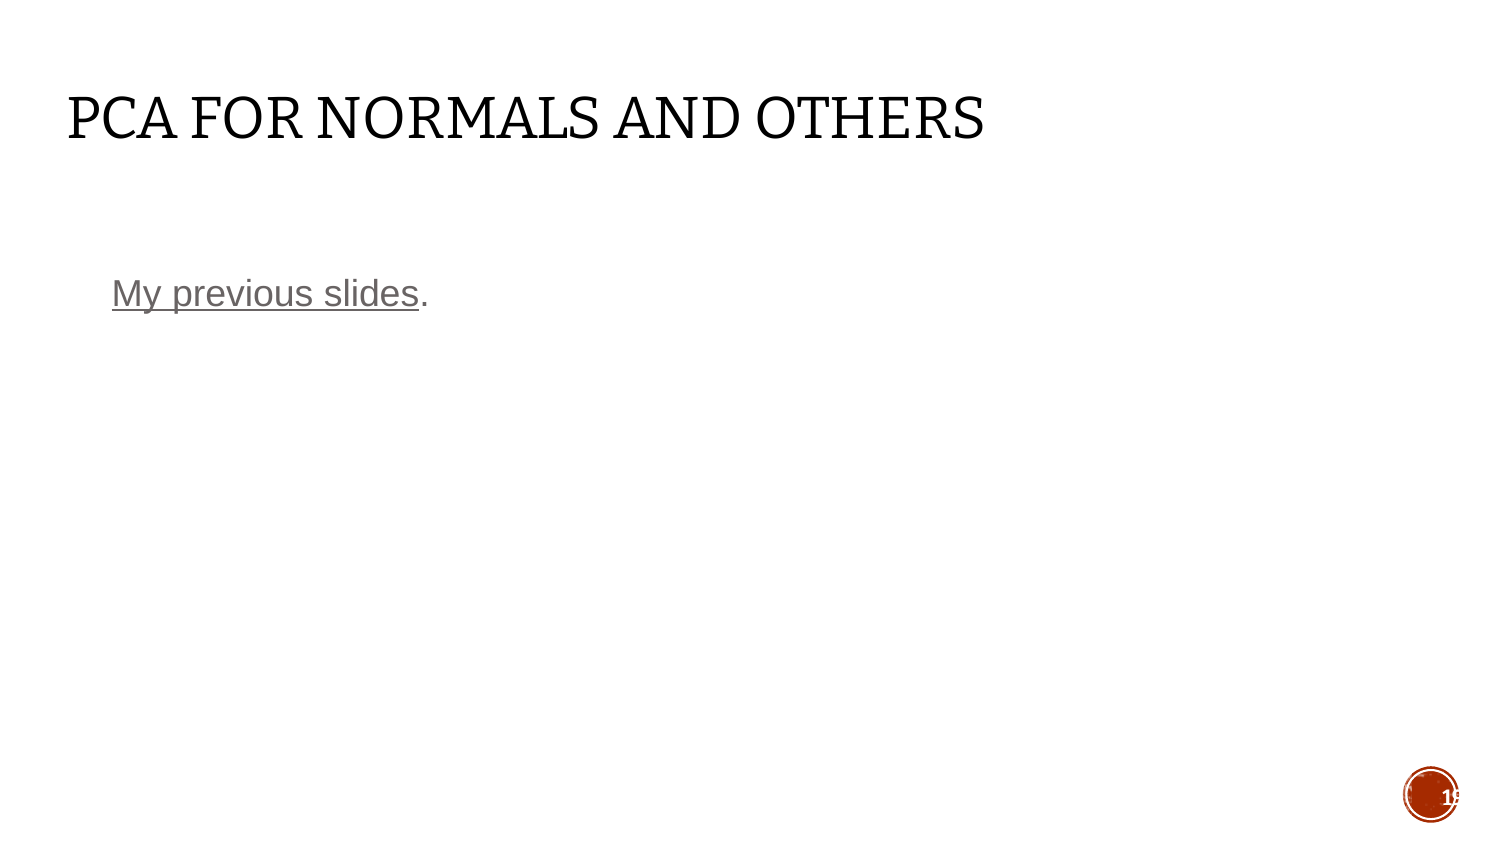

# PCA for normals and others
My previous slides.
19